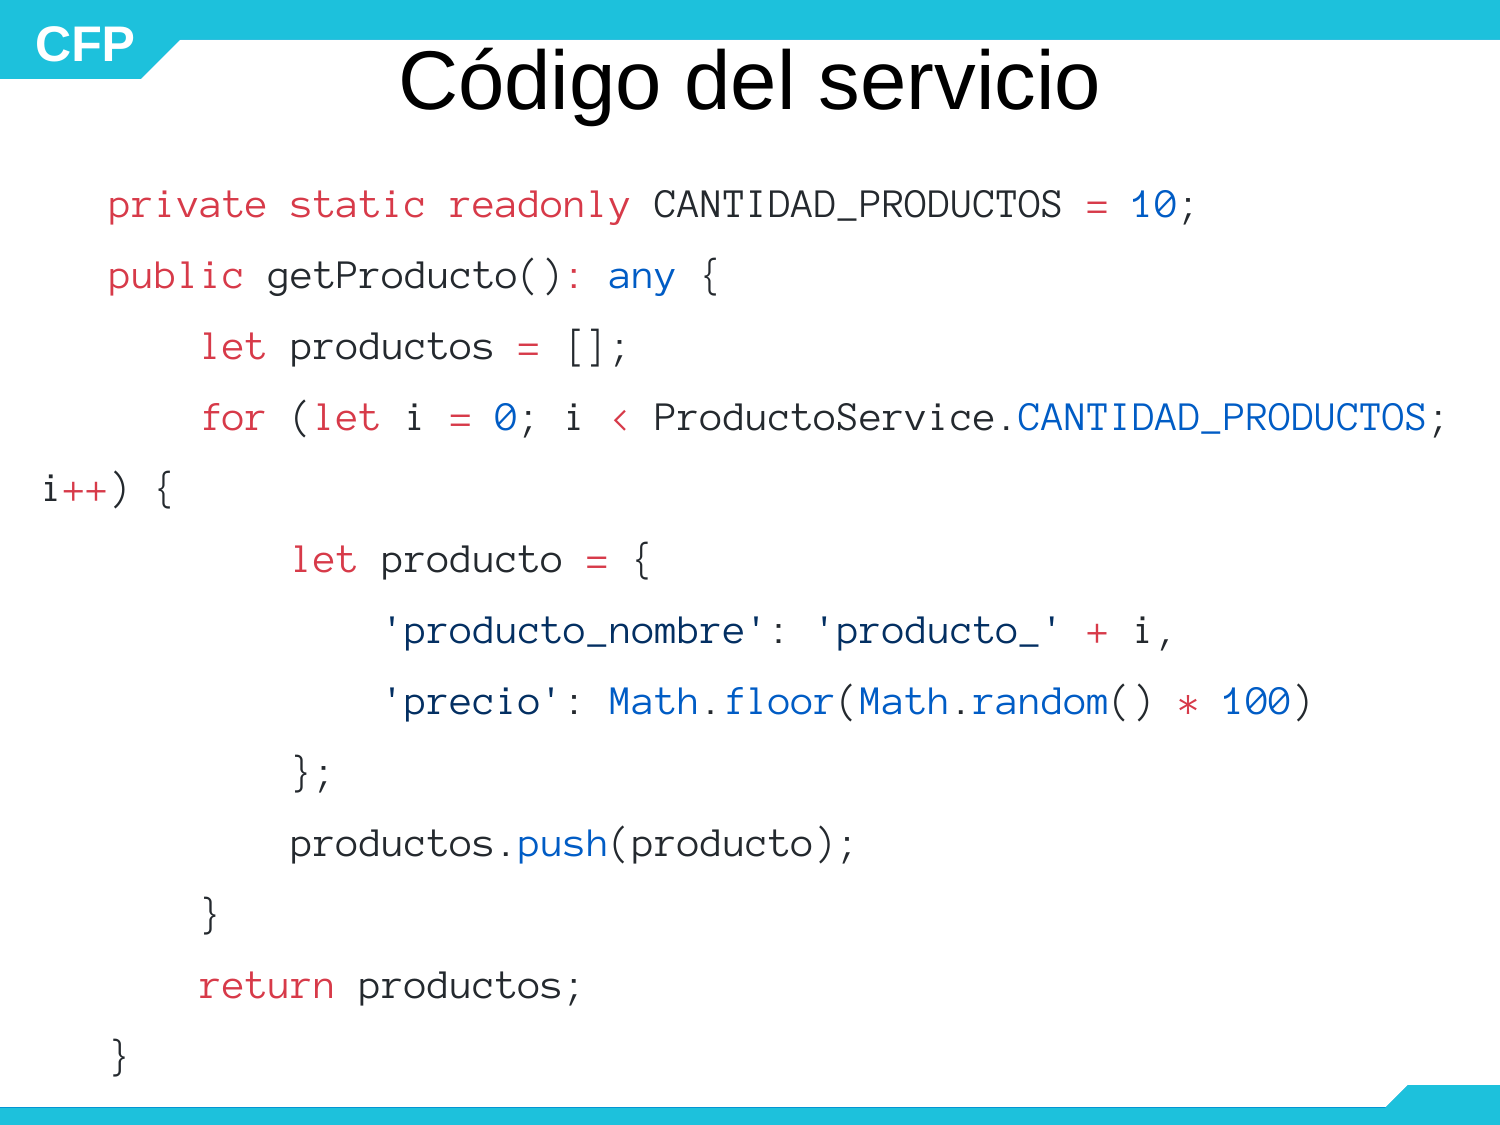

# Código del servicio
   private static readonly CANTIDAD_PRODUCTOS = 10;
   public getProducto(): any {
       let productos = [];
       for (let i = 0; i < ProductoService.CANTIDAD_PRODUCTOS; i++) {
           let producto = {
               'producto_nombre': 'producto_' + i,
               'precio': Math.floor(Math.random() * 100)
           };
           productos.push(producto);
       }
       return productos;
   }